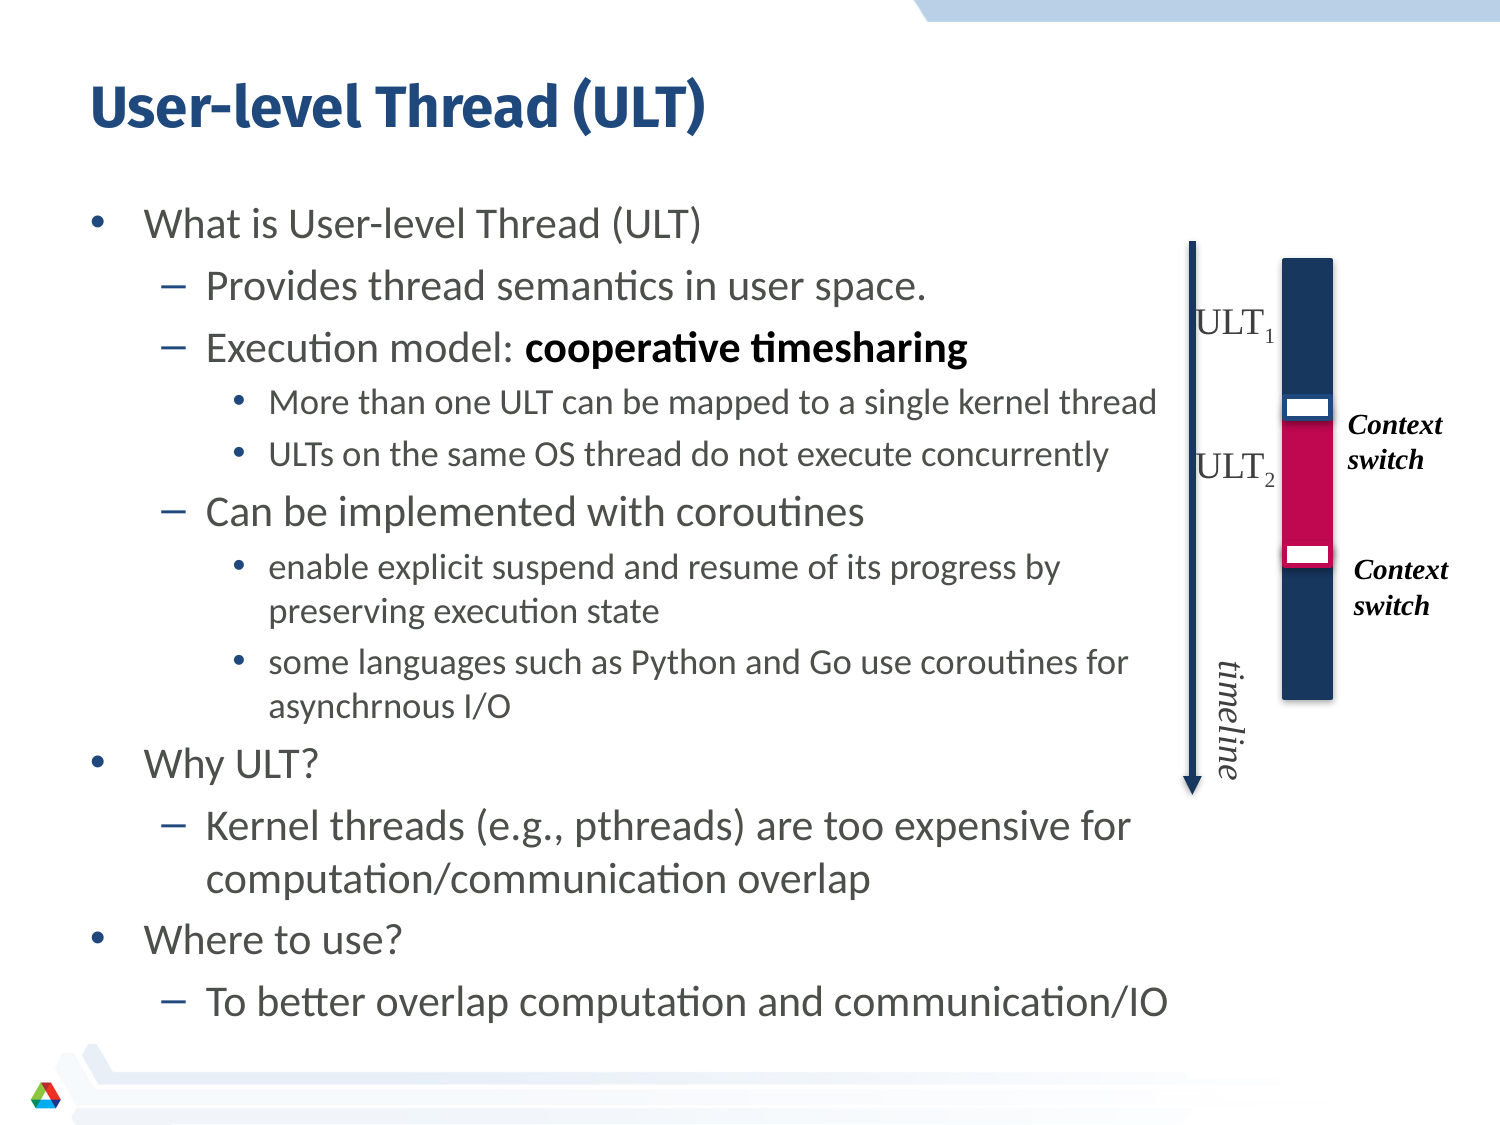

# User-level Thread (ULT)
What is User-level Thread (ULT)
Provides thread semantics in user space.
Execution model: cooperative timesharing
More than one ULT can be mapped to a single kernel thread
ULTs on the same OS thread do not execute concurrently
Can be implemented with coroutines
enable explicit suspend and resume of its progress by preserving execution state
some languages such as Python and Go use coroutines for asynchrnous I/O
Why ULT?
Kernel threads (e.g., pthreads) are too expensive for computation/communication overlap
Where to use?
To better overlap computation and communication/IO

ULT1

Context switch

ULT2

Context switch

timeline